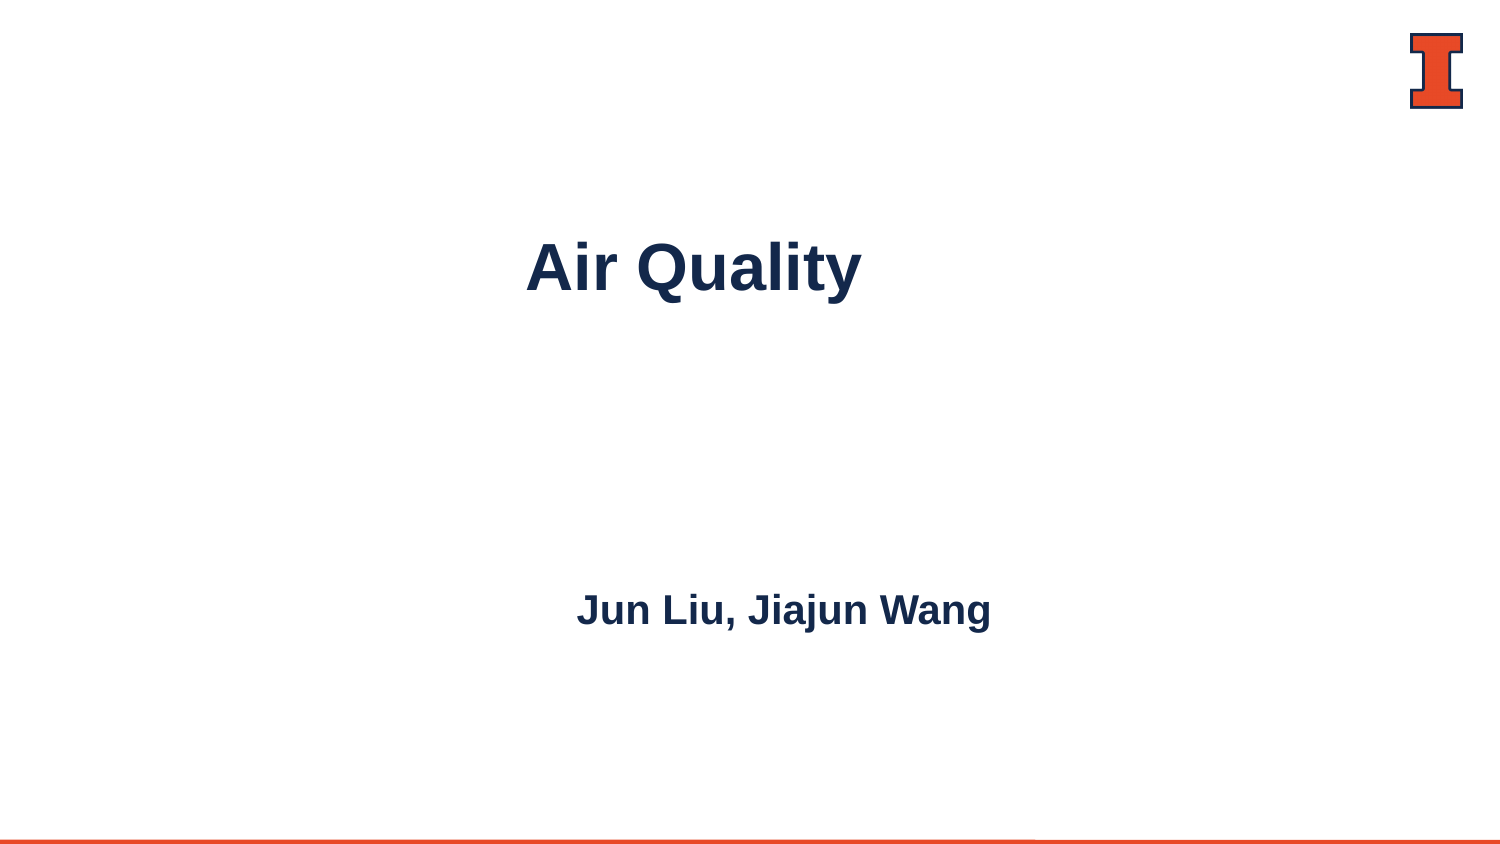

# Air Quality
Jun Liu, Jiajun Wang
1